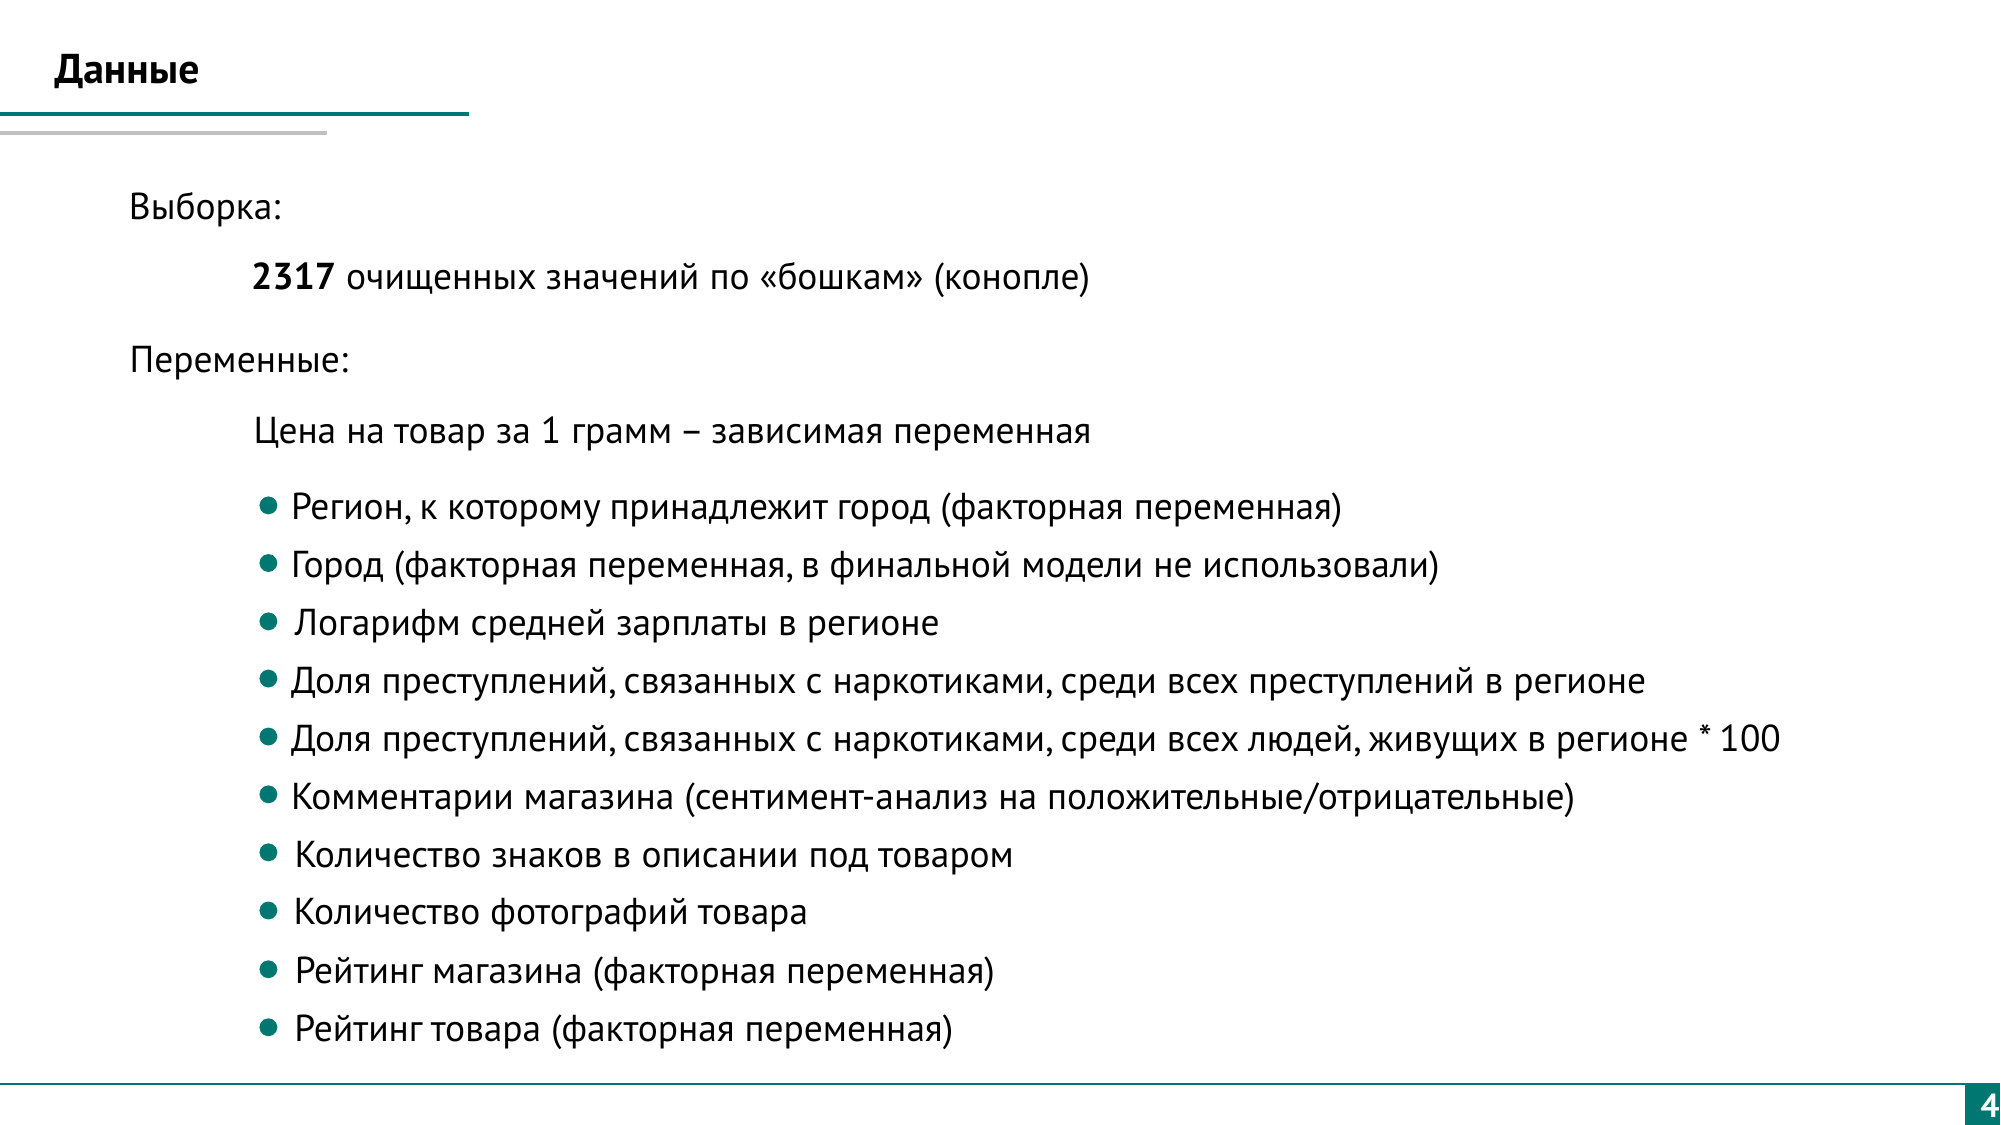

Данные
Выборка:
2317 очищенных значений по «бошкам» (конопле)
Переменные:
Цена на товар за 1 грамм – зависимая переменная
Регион, к которому принадлежит город (факторная переменная)

Город (факторная переменная, в финальной модели не использовали)

Логарифм средней зарплаты в регионе

Доля преступлений, связанных с наркотиками, среди всех преступлений в регионе

Доля преступлений, связанных с наркотиками, среди всех людей, живущих в регионе * 100

Комментарии магазина (сентимент-анализ на положительные/отрицательные)

Количество знаков в описании под товаром

Количество фотографий товара

Рейтинг магазина (факторная переменная)

Рейтинг товара (факторная переменная)

4